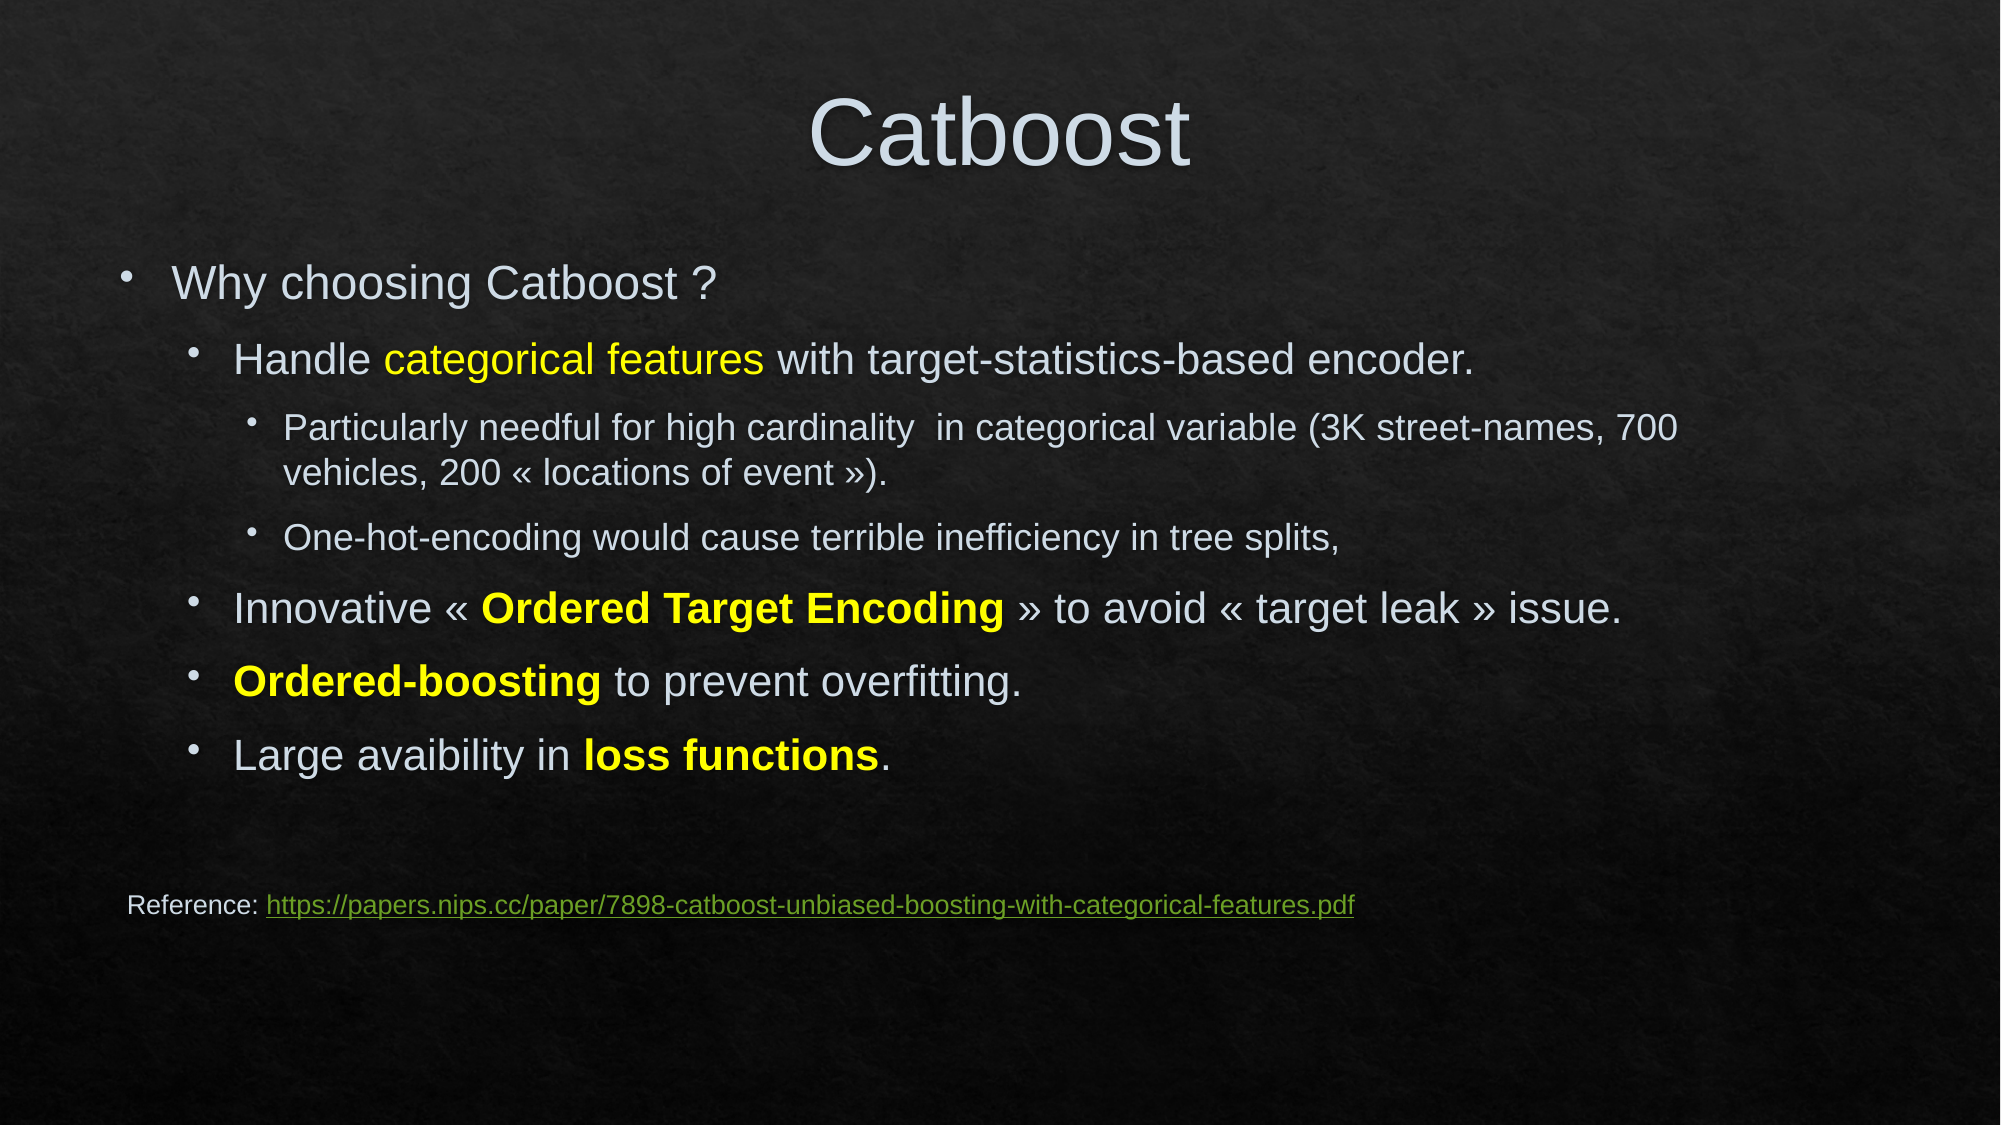

# Catboost
Why choosing Catboost ?
Handle categorical features with target-statistics-based encoder.
Particularly needful for high cardinality  in categorical variable (3K street-names, 700 vehicles, 200 « locations of event »).
One-hot-encoding would cause terrible inefficiency in tree splits,
Innovative « Ordered Target Encoding » to avoid « target leak » issue.
Ordered-boosting to prevent overfitting.
Large avaibility in loss functions.

Reference: https://papers.nips.cc/paper/7898-catboost-unbiased-boosting-with-categorical-features.pdf